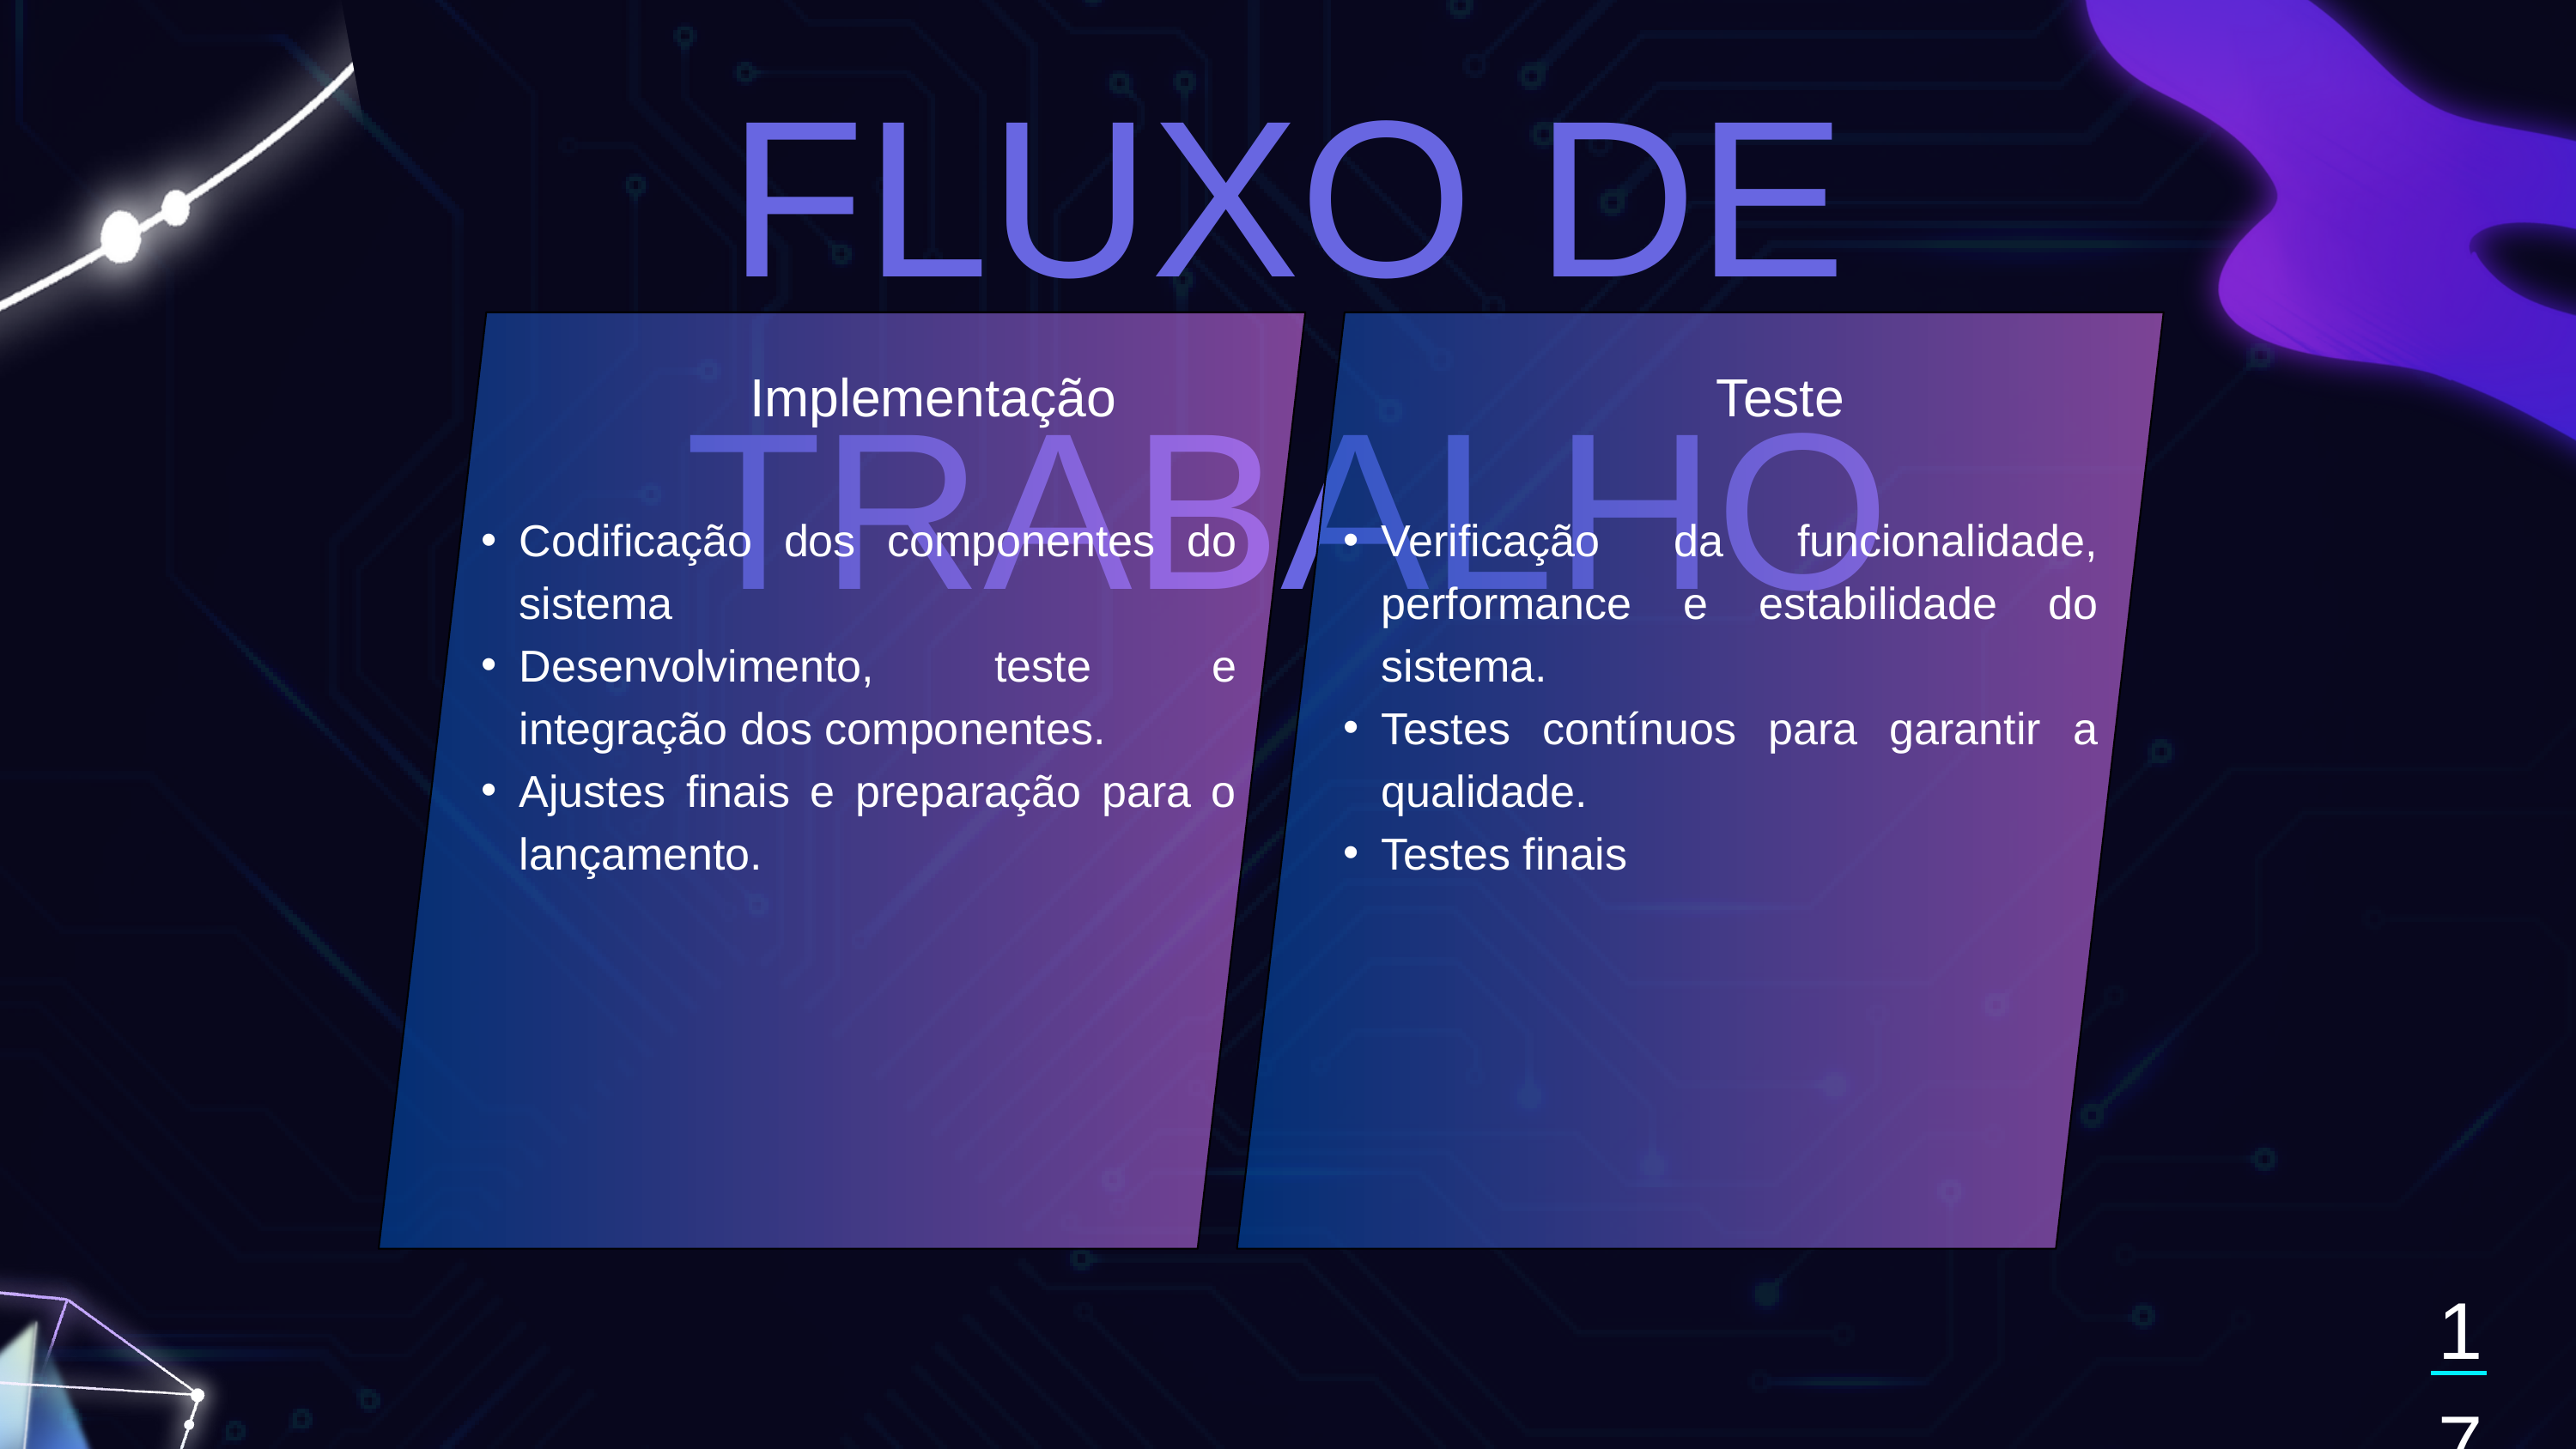

FLUXO DE TRABALHO

Implementação
Teste
Codificação dos componentes do sistema
Desenvolvimento, teste e integração dos componentes.
Ajustes finais e preparação para o lançamento.

Verificação da funcionalidade, performance e estabilidade do sistema.
Testes contínuos para garantir a qualidade.
Testes finais

17